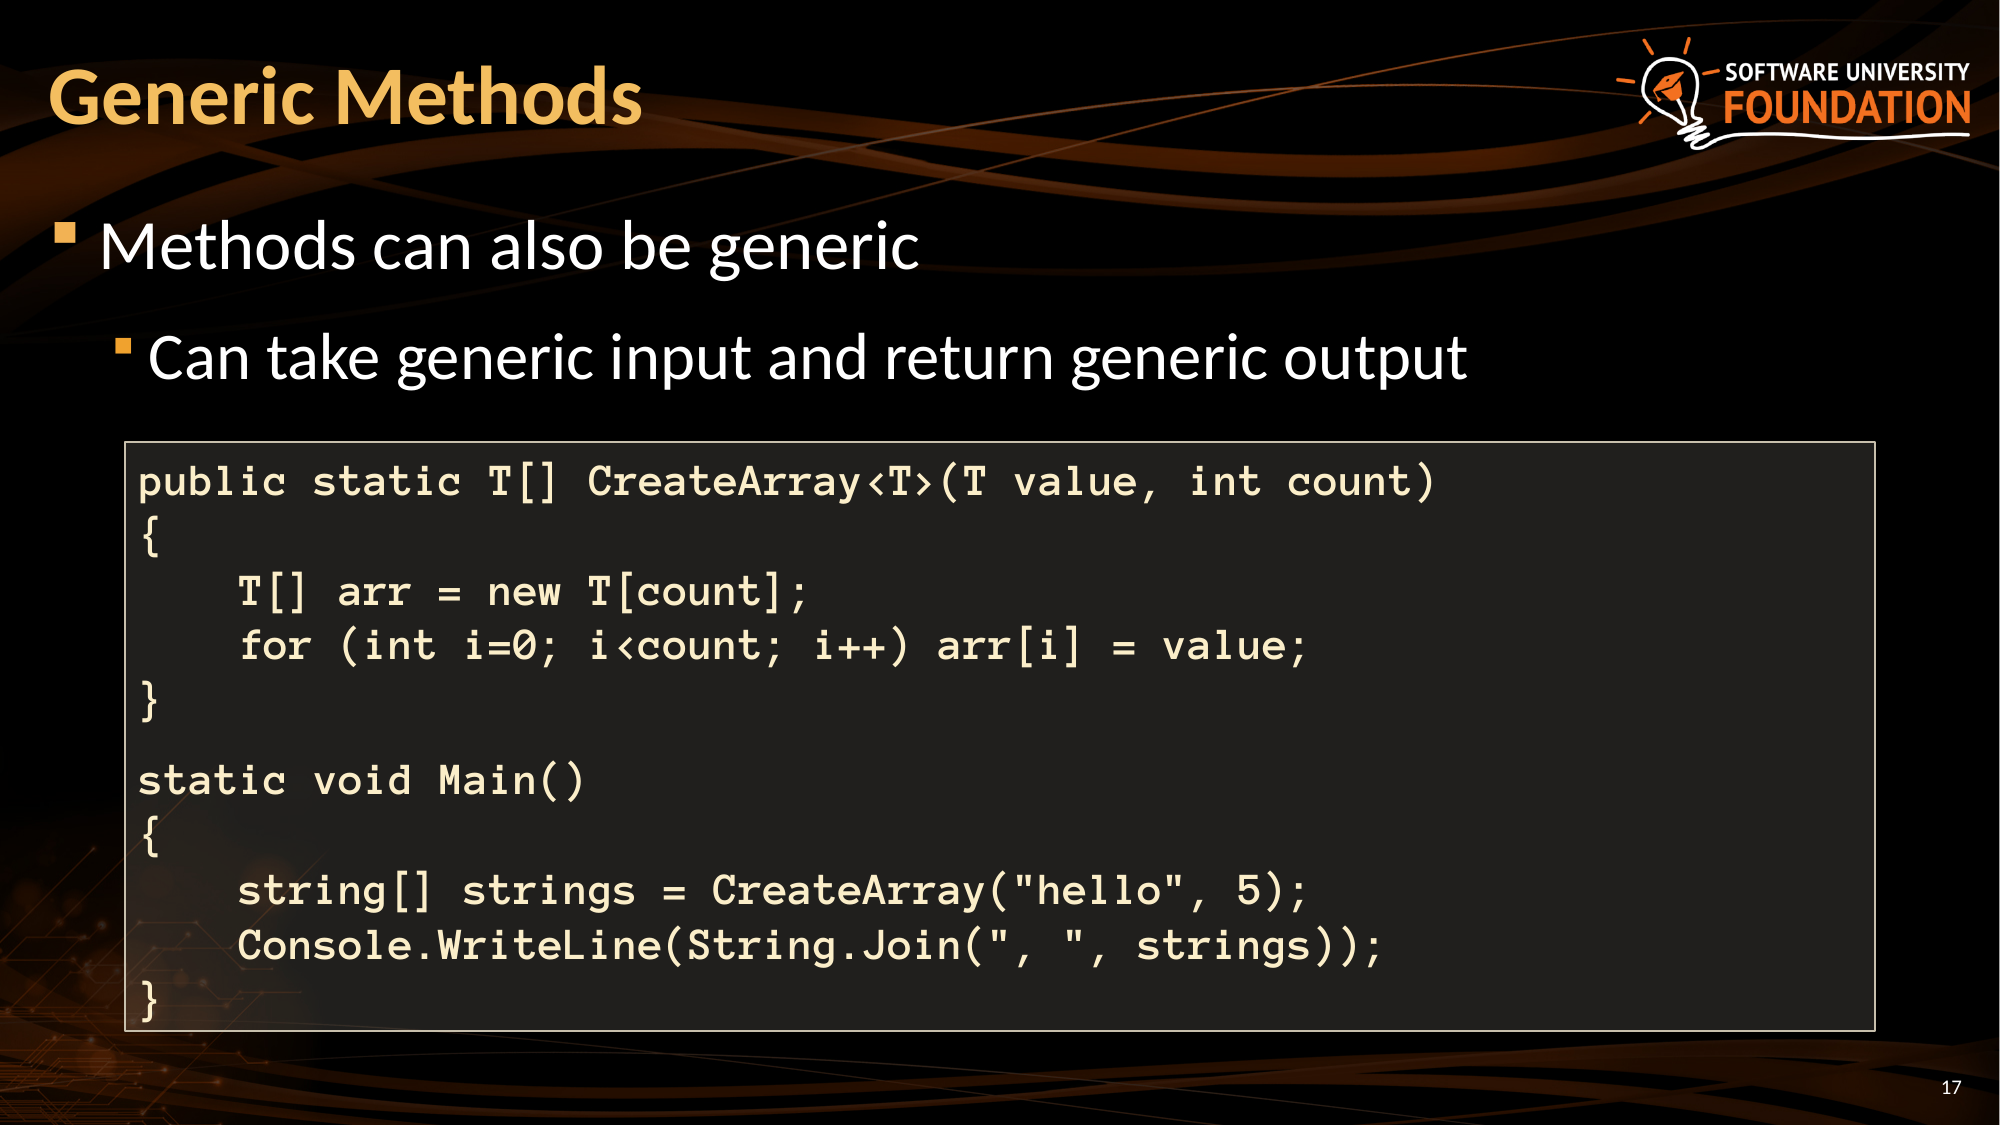

# Generic Methods
Methods can also be generic
Can take generic input and return generic output
public static T[] CreateArray<T>(T value, int count)
{
    T[] arr = new T[count];
    for (int i=0; i<count; i++) arr[i] = value;
}
static void Main()
{
    string[] strings = CreateArray("hello", 5);
    Console.WriteLine(String.Join(", ", strings));
}
17